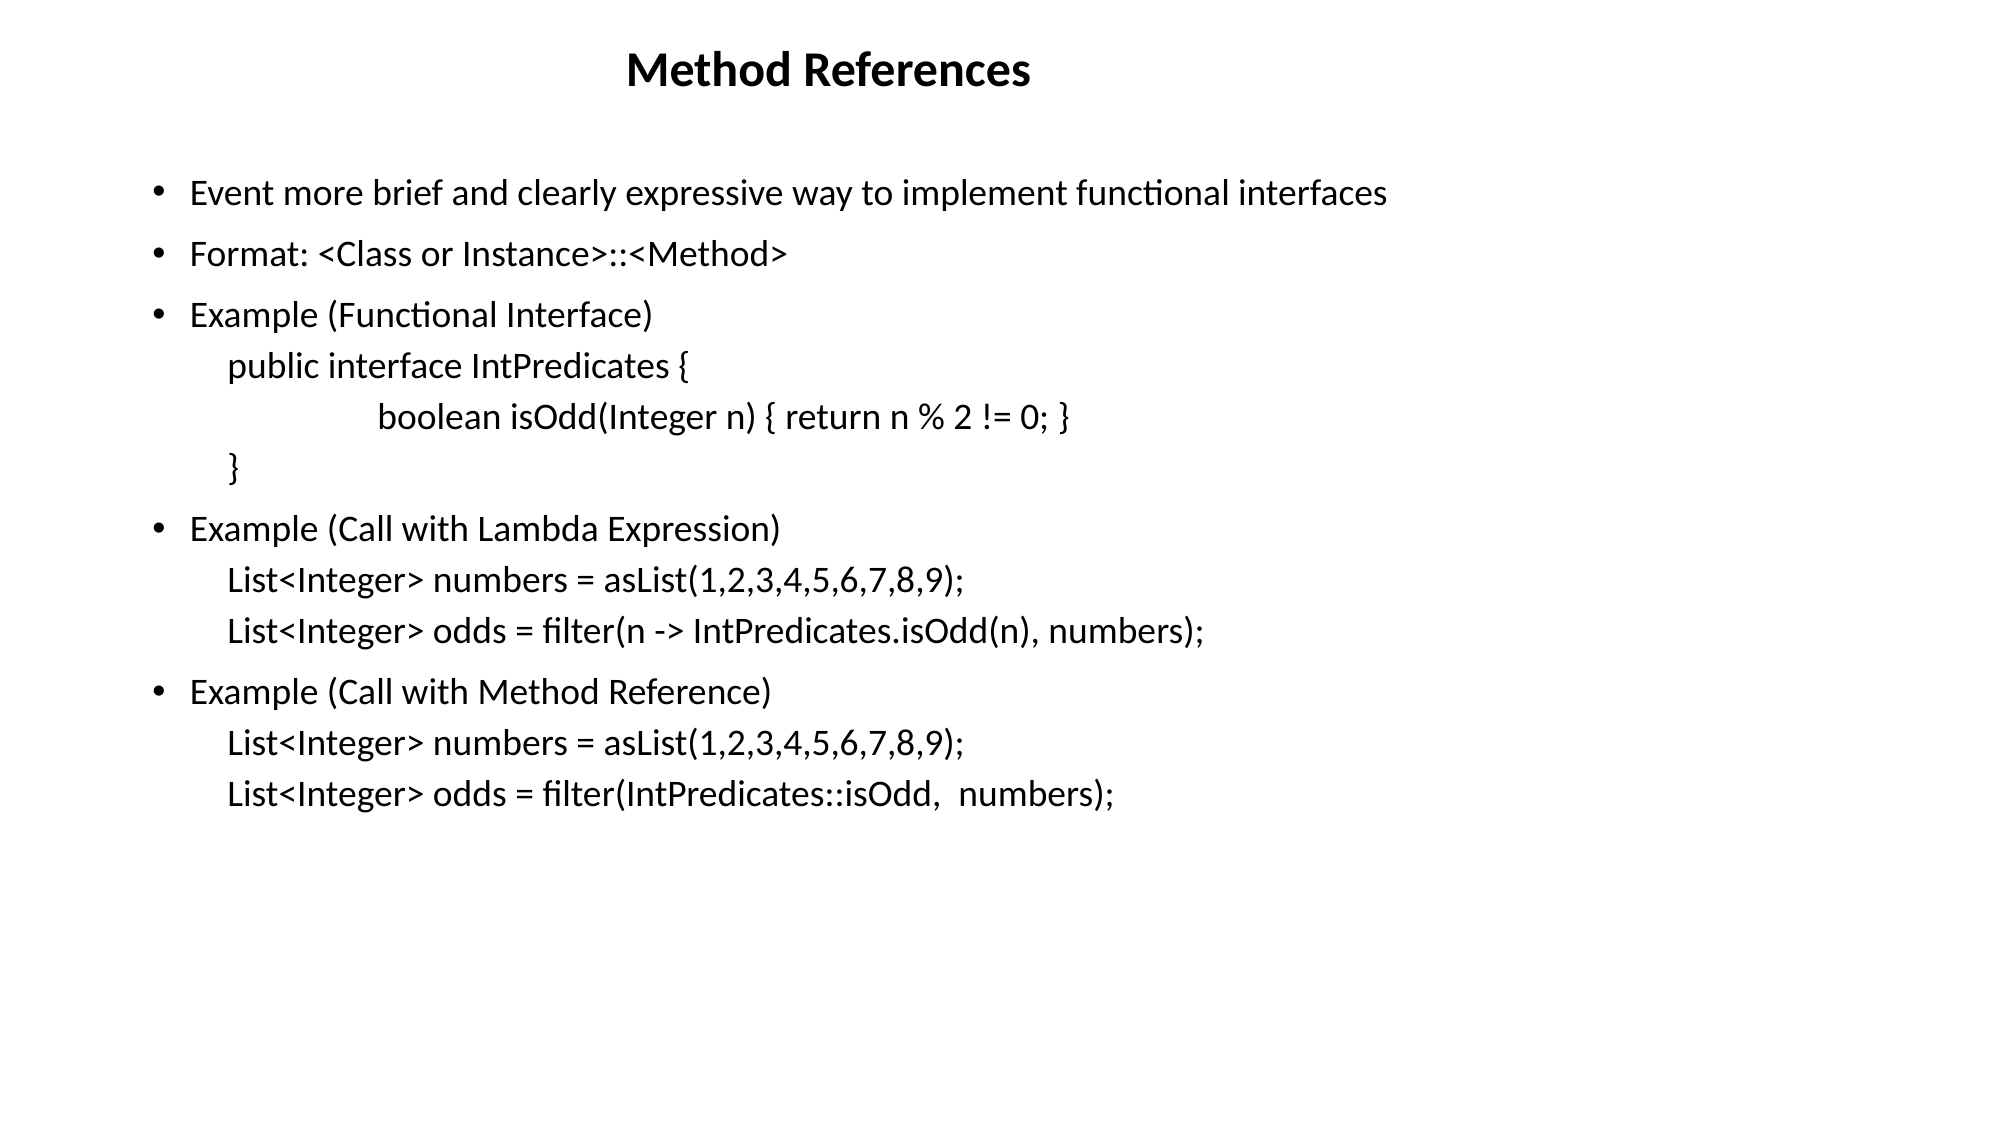

# Method References
Event more brief and clearly expressive way to implement functional interfaces
Format: <Class or Instance>::<Method>
Example (Functional Interface)
public interface IntPredicates {
	boolean isOdd(Integer n) { return n % 2 != 0; }
}
Example (Call with Lambda Expression)
List<Integer> numbers = asList(1,2,3,4,5,6,7,8,9);
List<Integer> odds = filter(n -> IntPredicates.isOdd(n), numbers);
Example (Call with Method Reference)
List<Integer> numbers = asList(1,2,3,4,5,6,7,8,9);
List<Integer> odds = filter(IntPredicates::isOdd,  numbers);